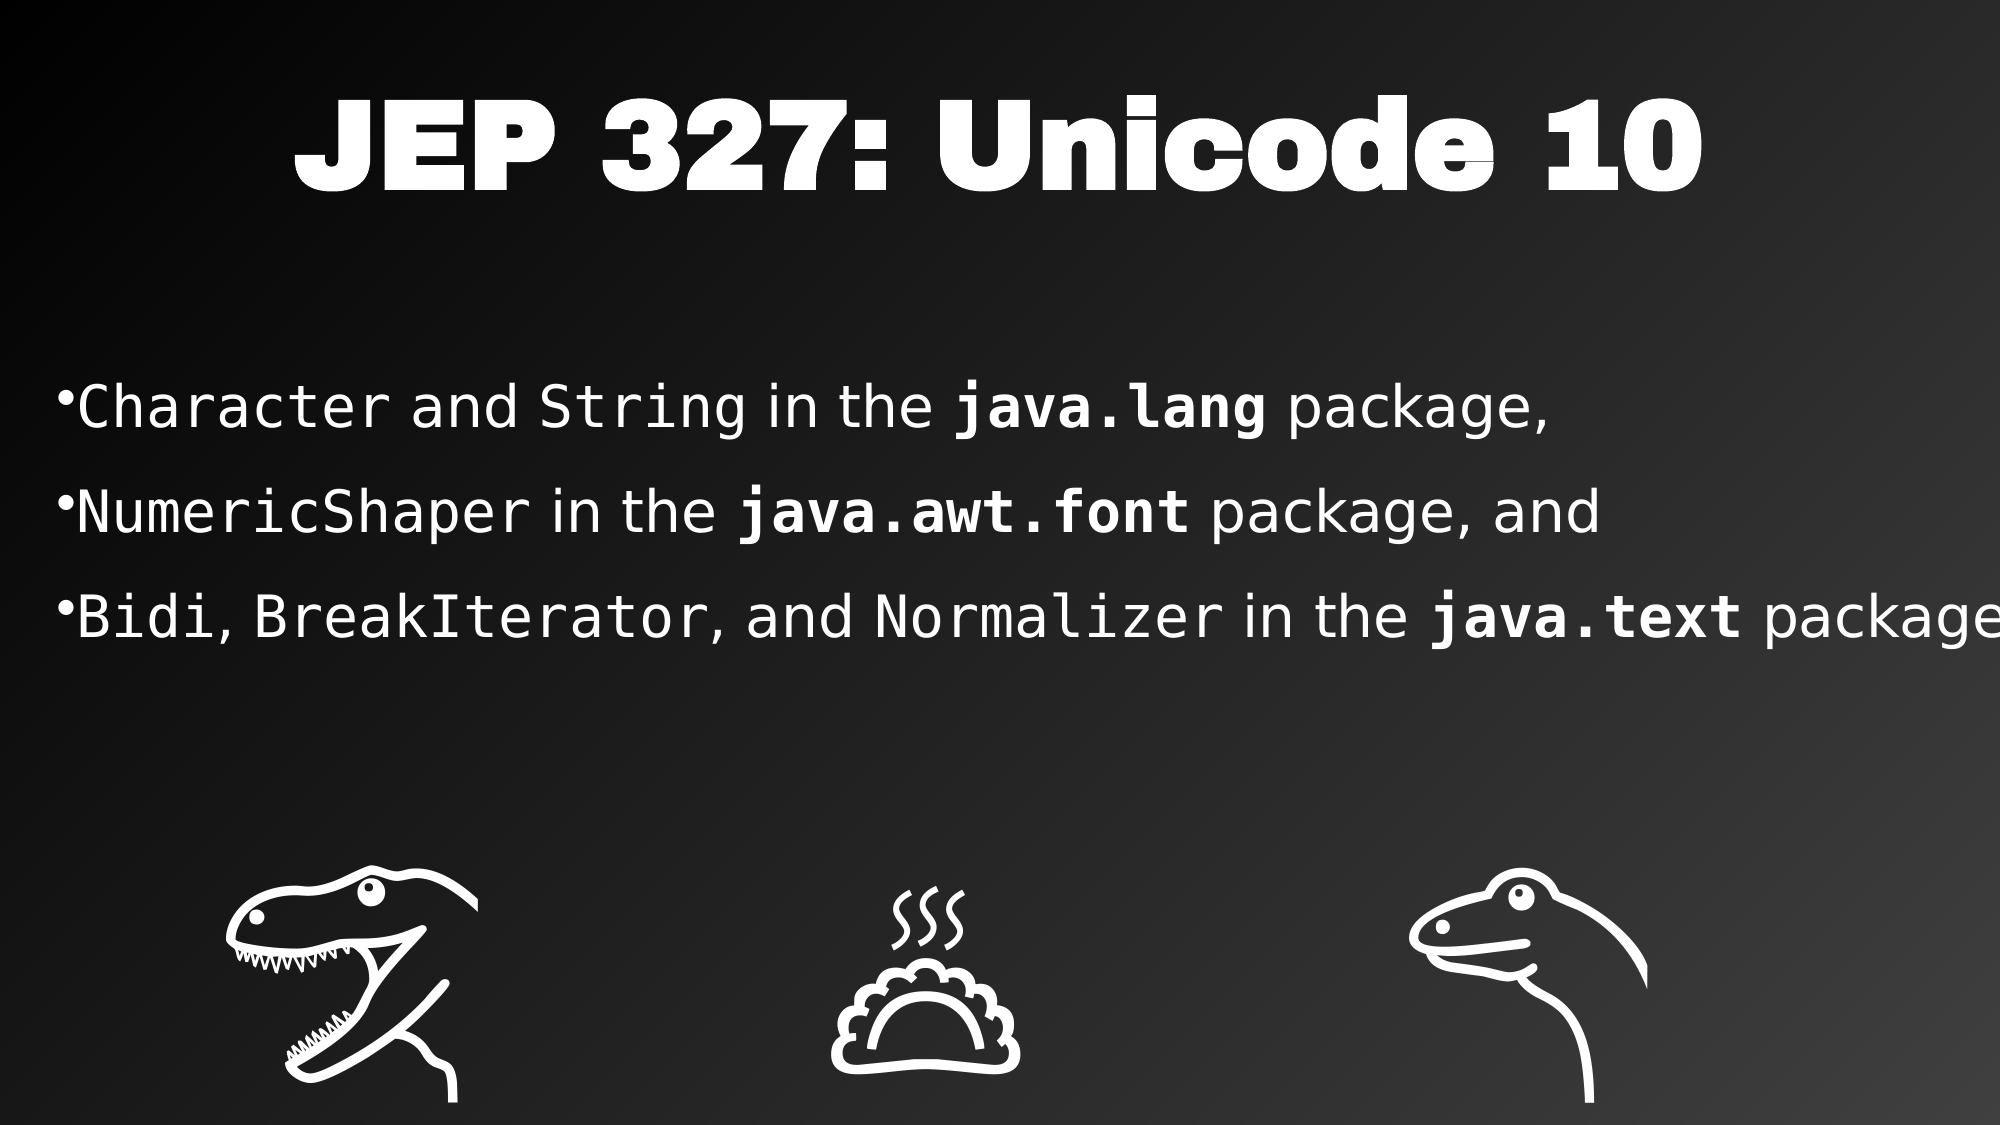

JEP 327: Unicode 10

Character and String in the java.lang package,
NumericShaper in the java.awt.font package, and
Bidi, BreakIterator, and Normalizer in the java.text package.

🥟
🦖
🦕